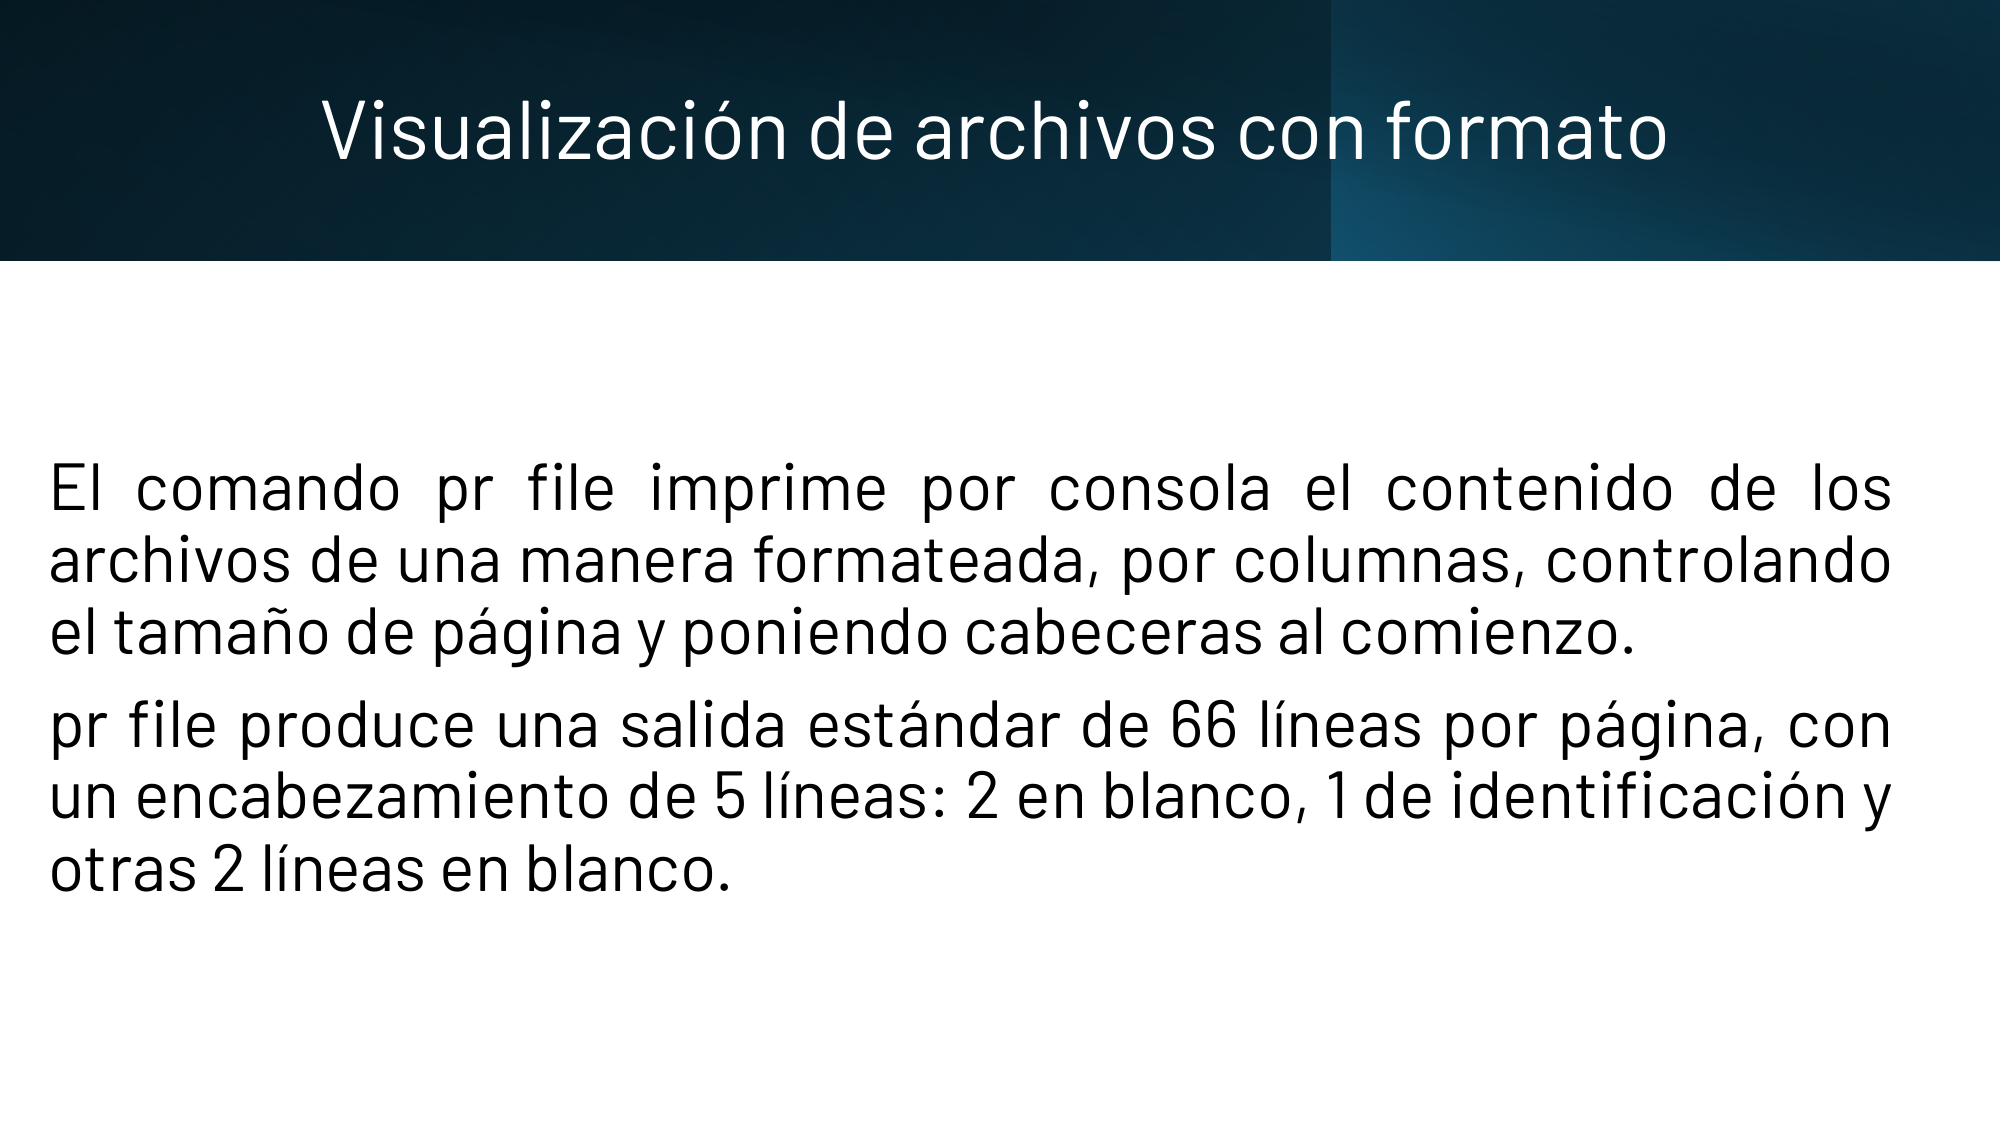

# Visualización de archivos con formato
El comando pr file imprime por consola el contenido de los archivos de una manera formateada, por columnas, controlando el tamaño de página y poniendo cabeceras al comienzo.
pr file produce una salida estándar de 66 líneas por página, con un encabezamiento de 5 líneas: 2 en blanco, 1 de identificación y otras 2 líneas en blanco.